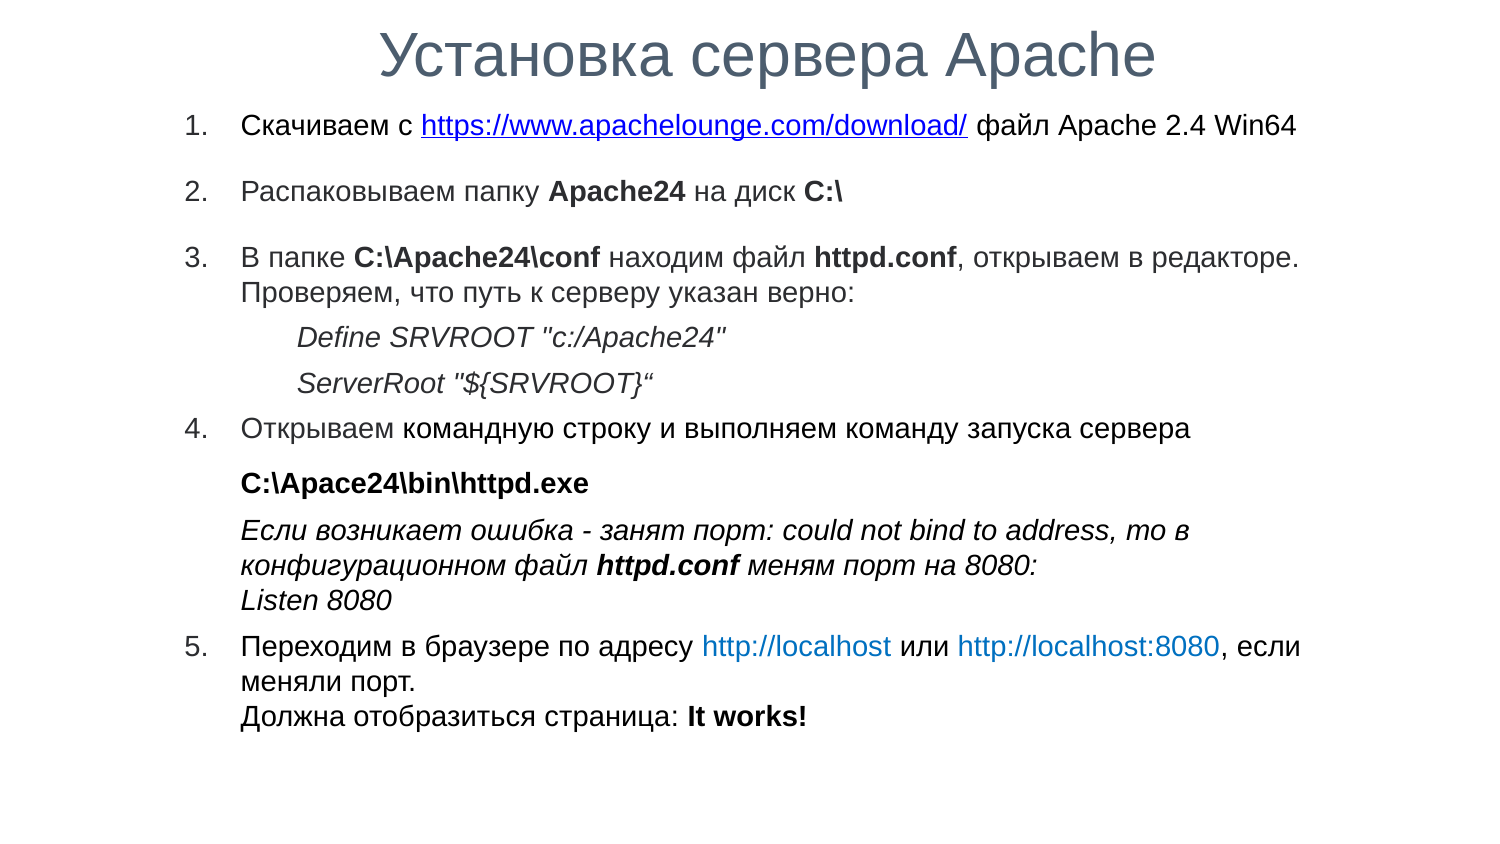

Установка сервера Apache
Скачиваем c https://www.apachelounge.com/download/ файл Apache 2.4 Win64
Распаковываем папку Apache24 на диск C:\
В папке C:\Apache24\conf находим файл httpd.conf, открываем в редакторе. Проверяем, что путь к серверу указан верно:
Define SRVROOT "с:/Apache24"
ServerRoot "${SRVROOT}“
Открываем командную строку и выполняем команду запуска сервера
C:\Apace24\bin\httpd.exe
Если возникает ошибка - занят порт: could not bind to address, то в конфигурационном файл httpd.conf меням порт на 8080:
Listen 8080
Переходим в браузере по адресу http://localhost или http://localhost:8080, если меняли порт.
Должна отобразиться страница: It works!